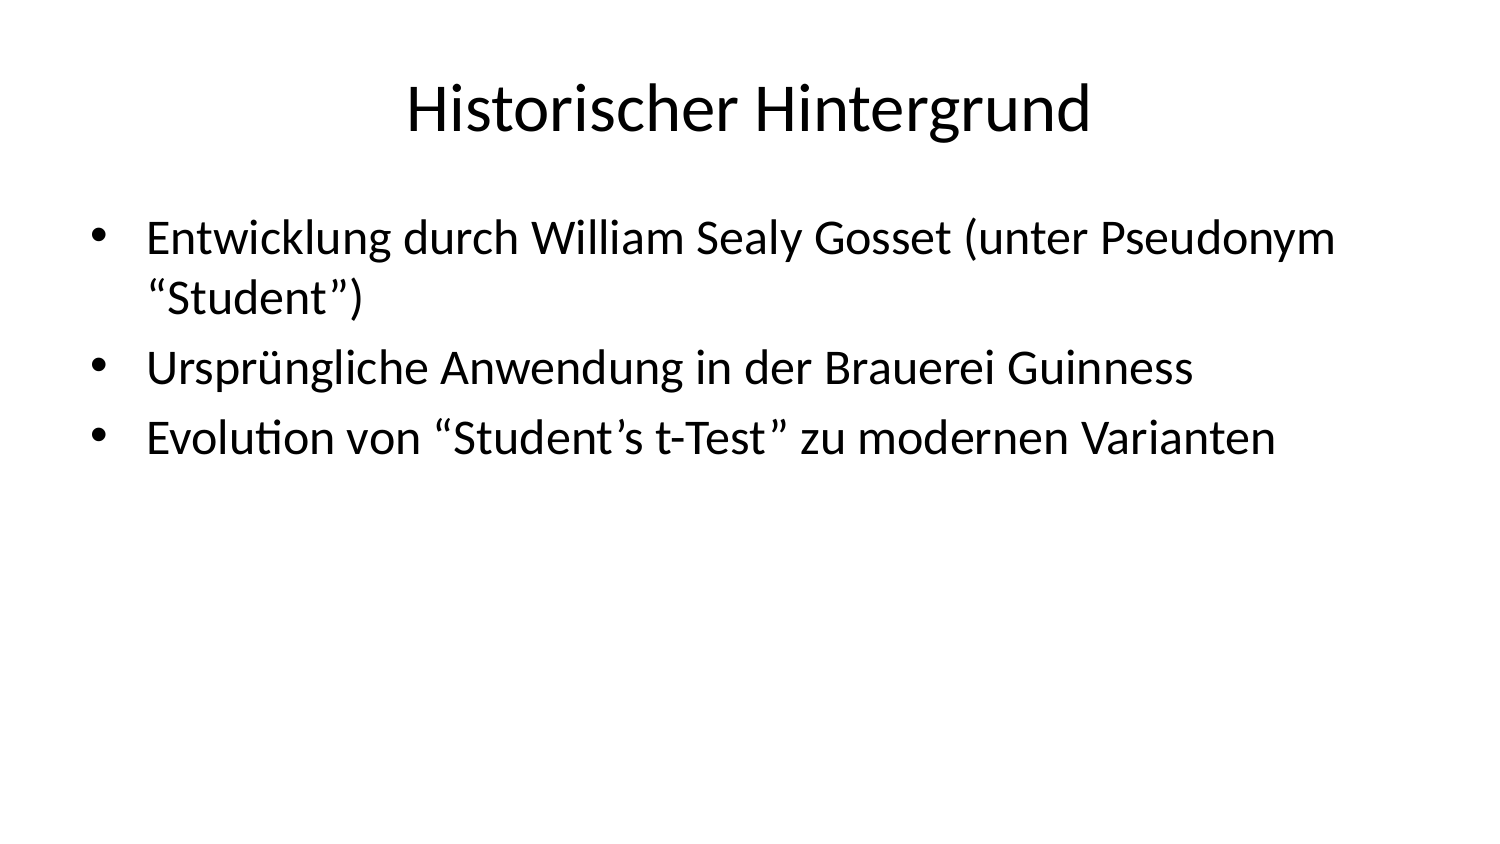

# Historischer Hintergrund
Entwicklung durch William Sealy Gosset (unter Pseudonym “Student”)
Ursprüngliche Anwendung in der Brauerei Guinness
Evolution von “Student’s t-Test” zu modernen Varianten